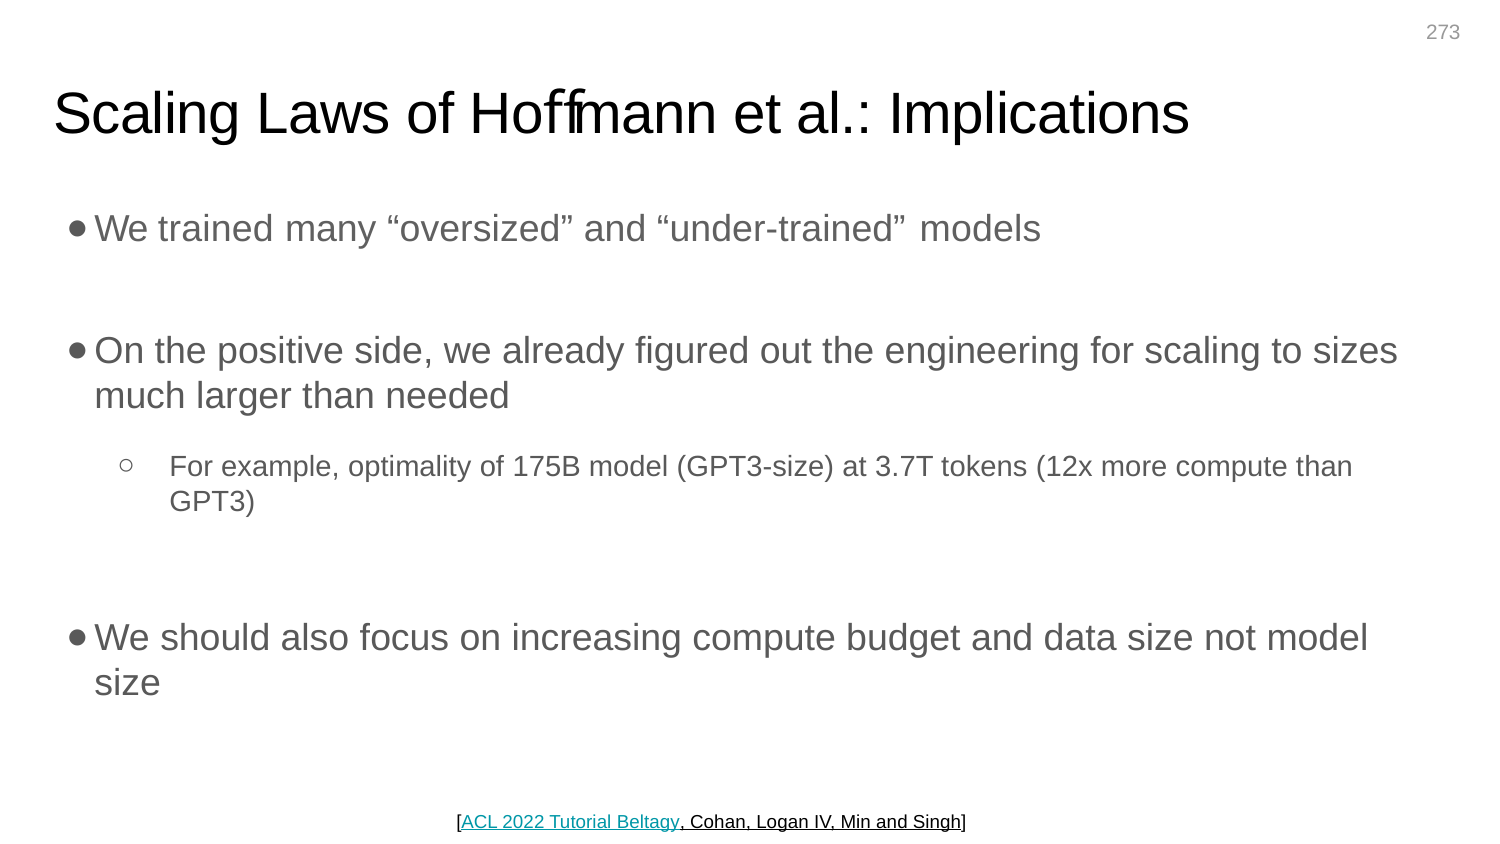

273
# Scaling Laws of Hoﬀmann et al.: Implications
We trained many “oversized” and “under-trained” models
On the positive side, we already ﬁgured out the engineering for scaling to sizes  much larger than needed
For example, optimality of 175B model (GPT3-size) at 3.7T tokens (12x more compute than GPT3)

We should also focus on increasing compute budget and data size not model size

[ACL 2022 Tutorial Beltagy, Cohan, Logan IV, Min and Singh]